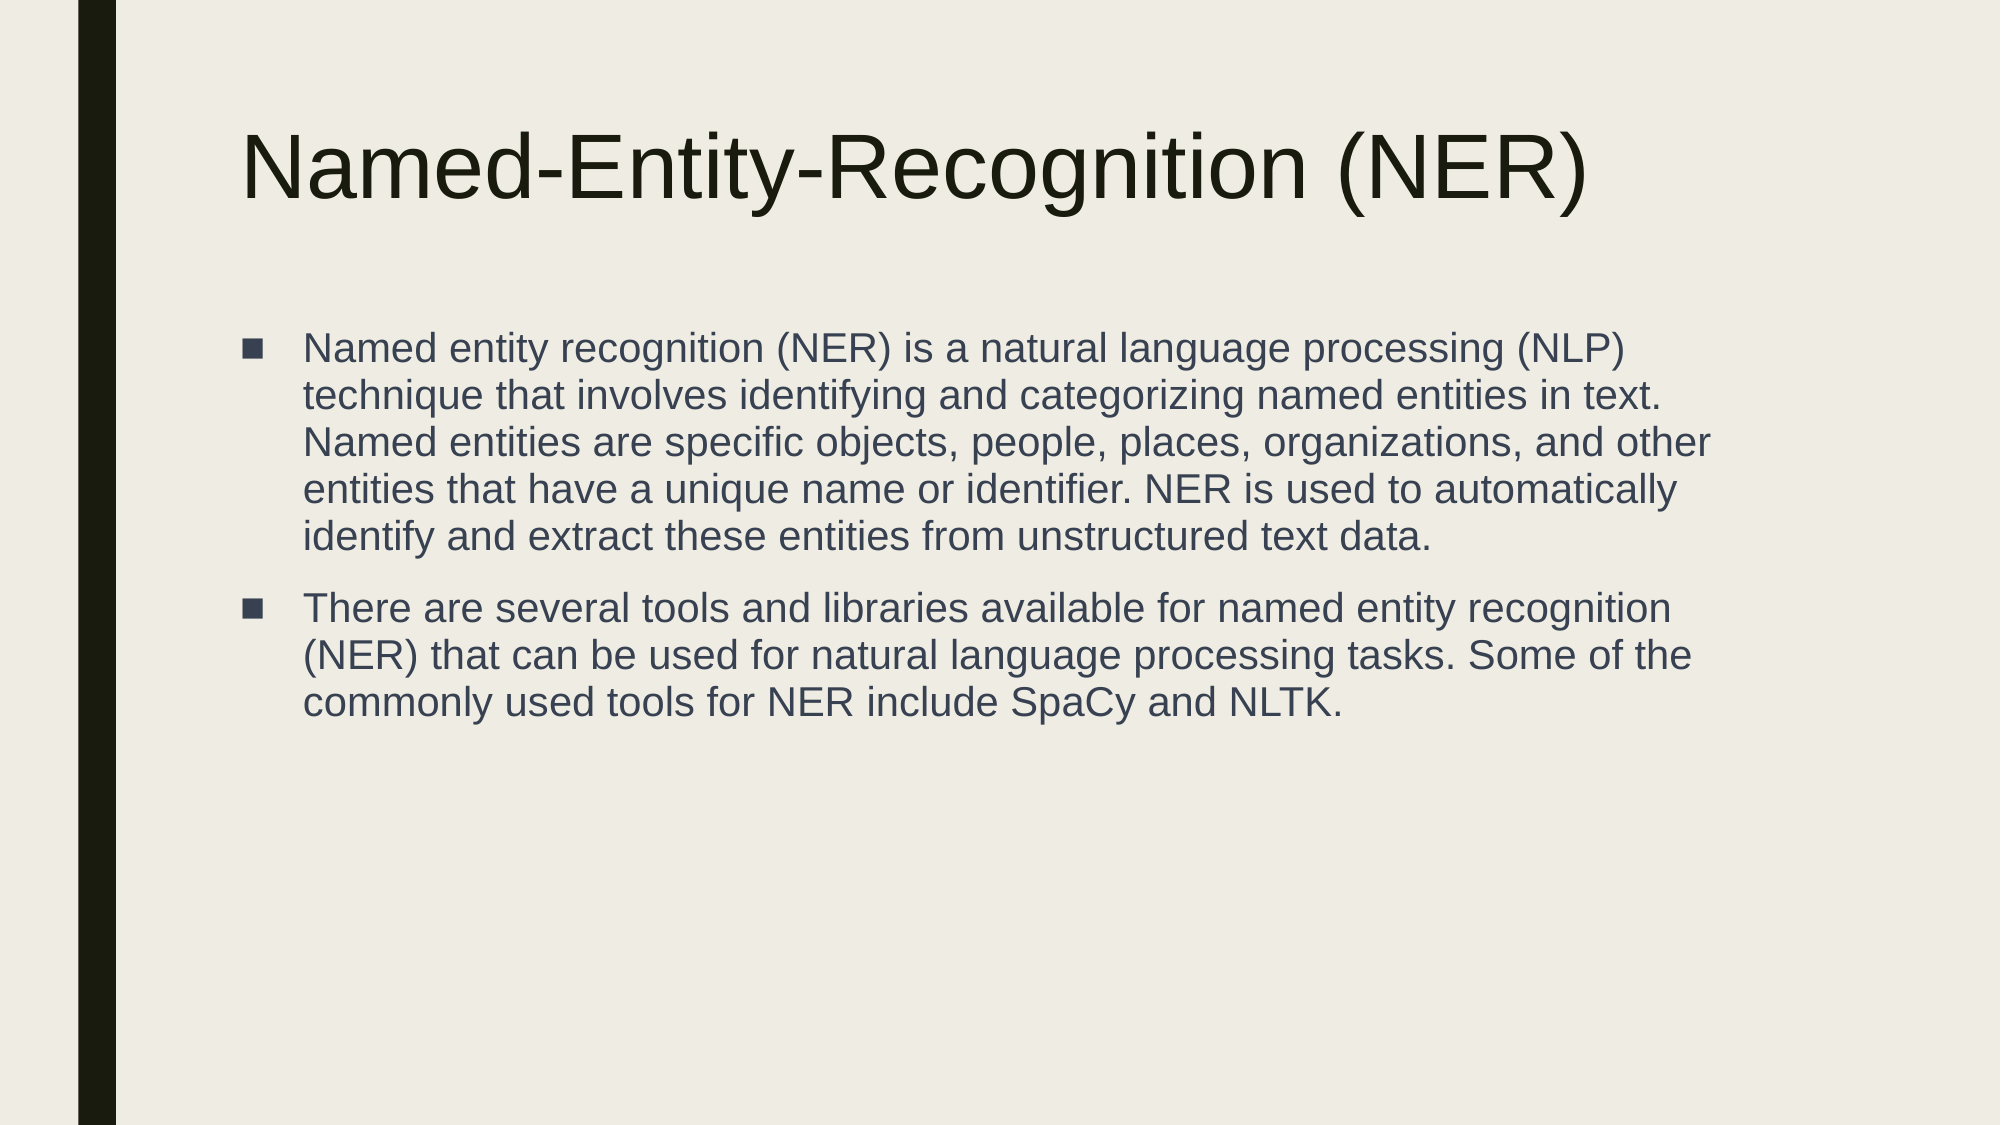

# Named-Entity-Recognition (NER)
Named entity recognition (NER) is a natural language processing (NLP) technique that involves identifying and categorizing named entities in text. Named entities are specific objects, people, places, organizations, and other entities that have a unique name or identifier. NER is used to automatically identify and extract these entities from unstructured text data.
There are several tools and libraries available for named entity recognition (NER) that can be used for natural language processing tasks. Some of the commonly used tools for NER include SpaCy and NLTK.